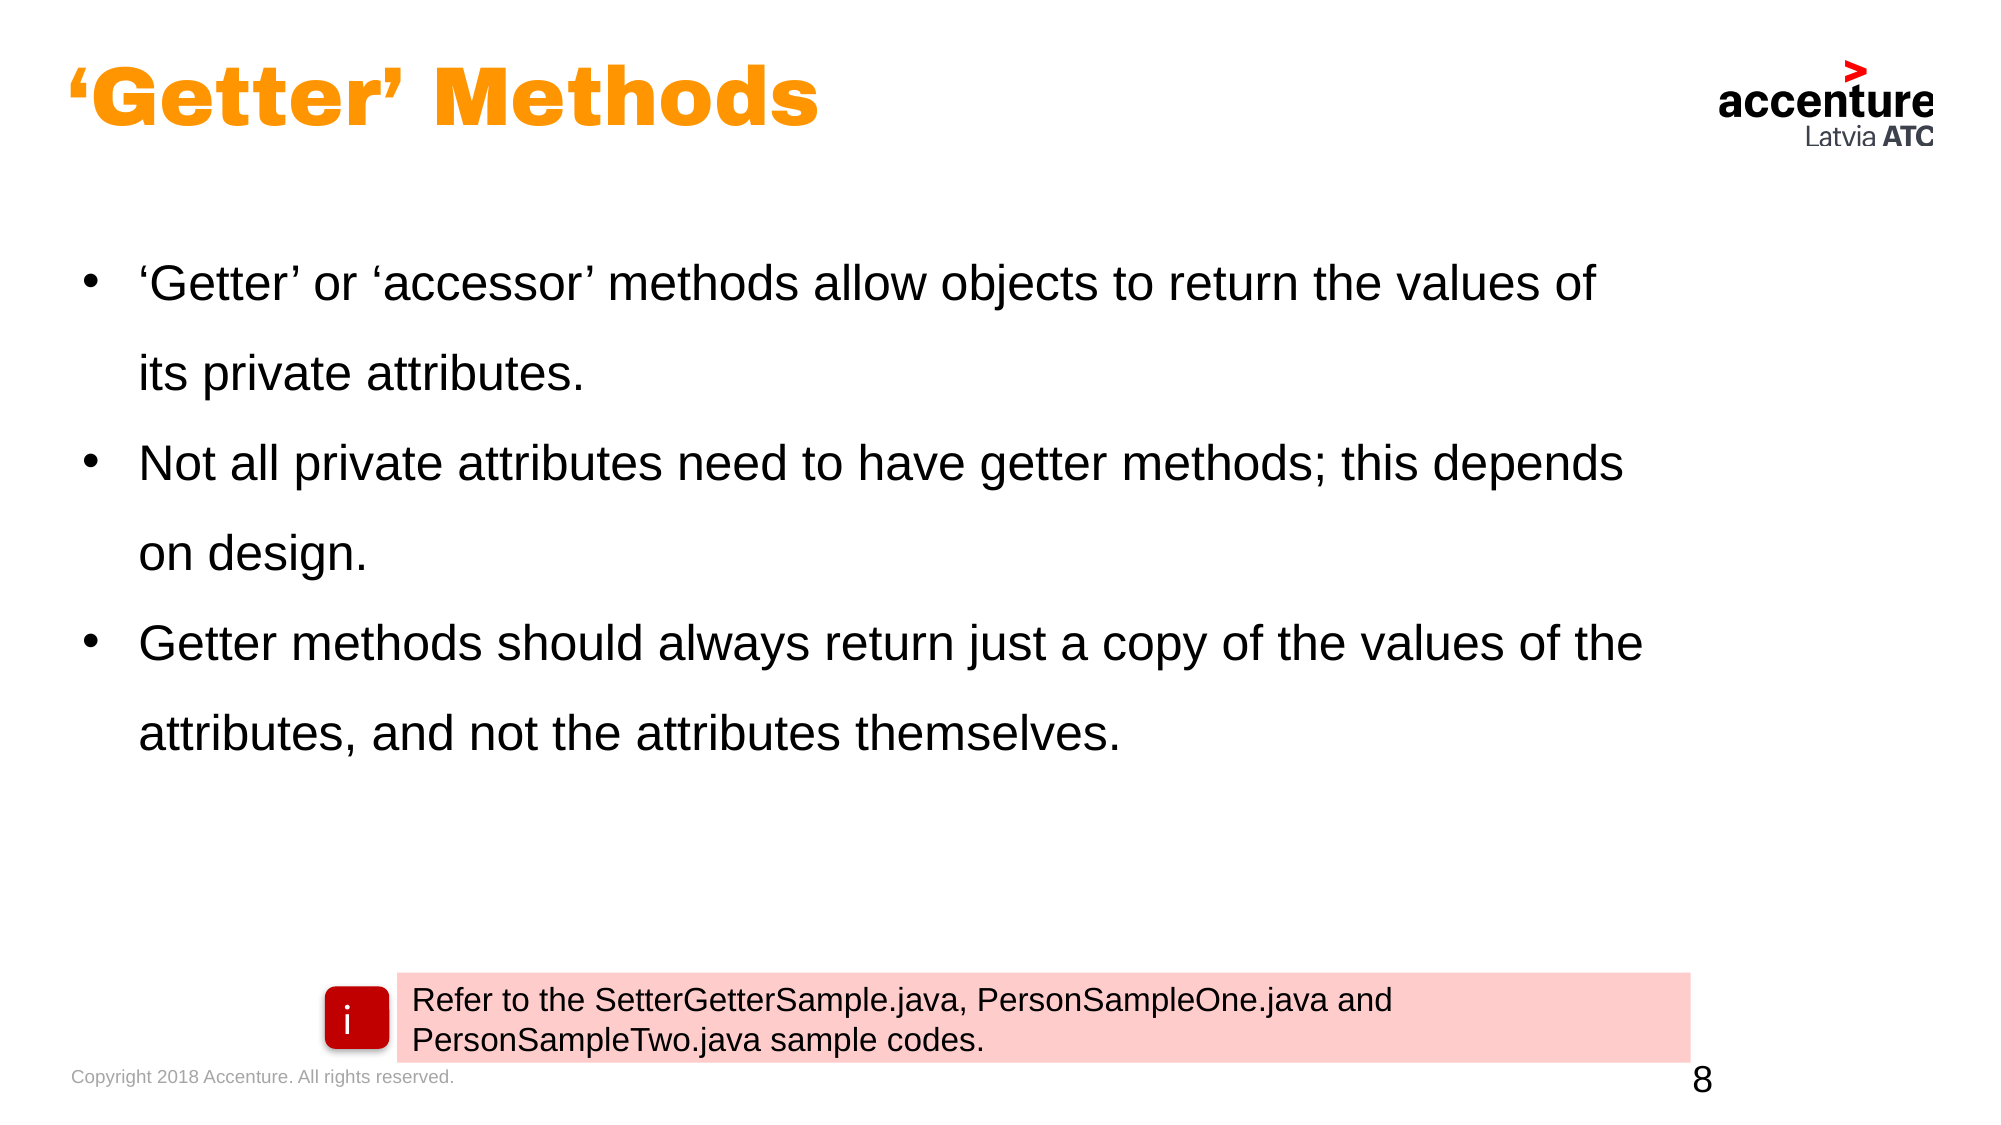

‘Getter’ Methods
‘Getter’ or ‘accessor’ methods allow objects to return the values of its private attributes.
Not all private attributes need to have getter methods; this depends on design.
Getter methods should always return just a copy of the values of the attributes, and not the attributes themselves.

Refer to the SetterGetterSample.java, PersonSampleOne.java and PersonSampleTwo.java sample codes.
i
8